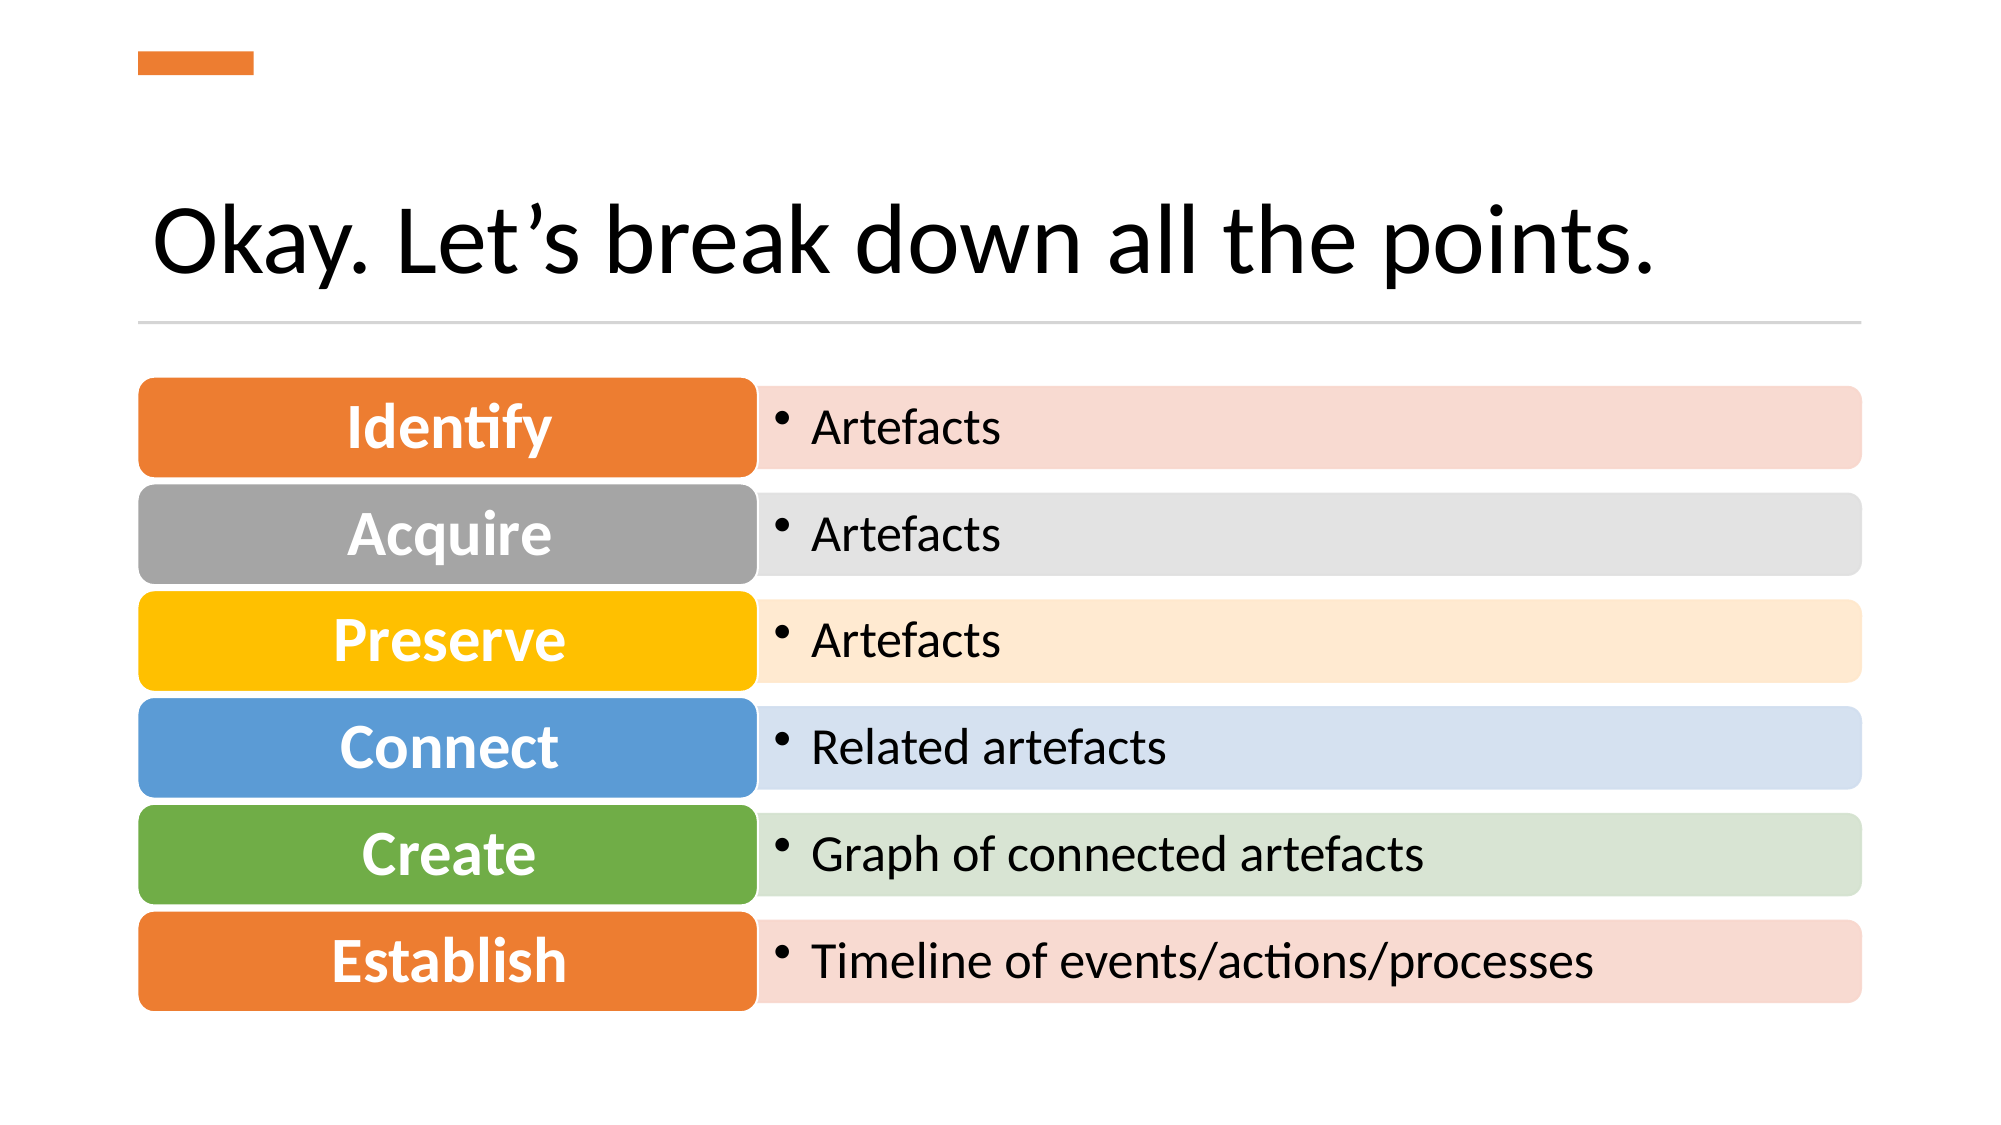

# Okay. Let’s break down all the points.

Artefacts
Identify
Artefacts
Acquire
Artefacts
Preserve
Related artefacts
Connect
Graph of connected artefacts
Create
Timeline of events/actions/processes
Establish